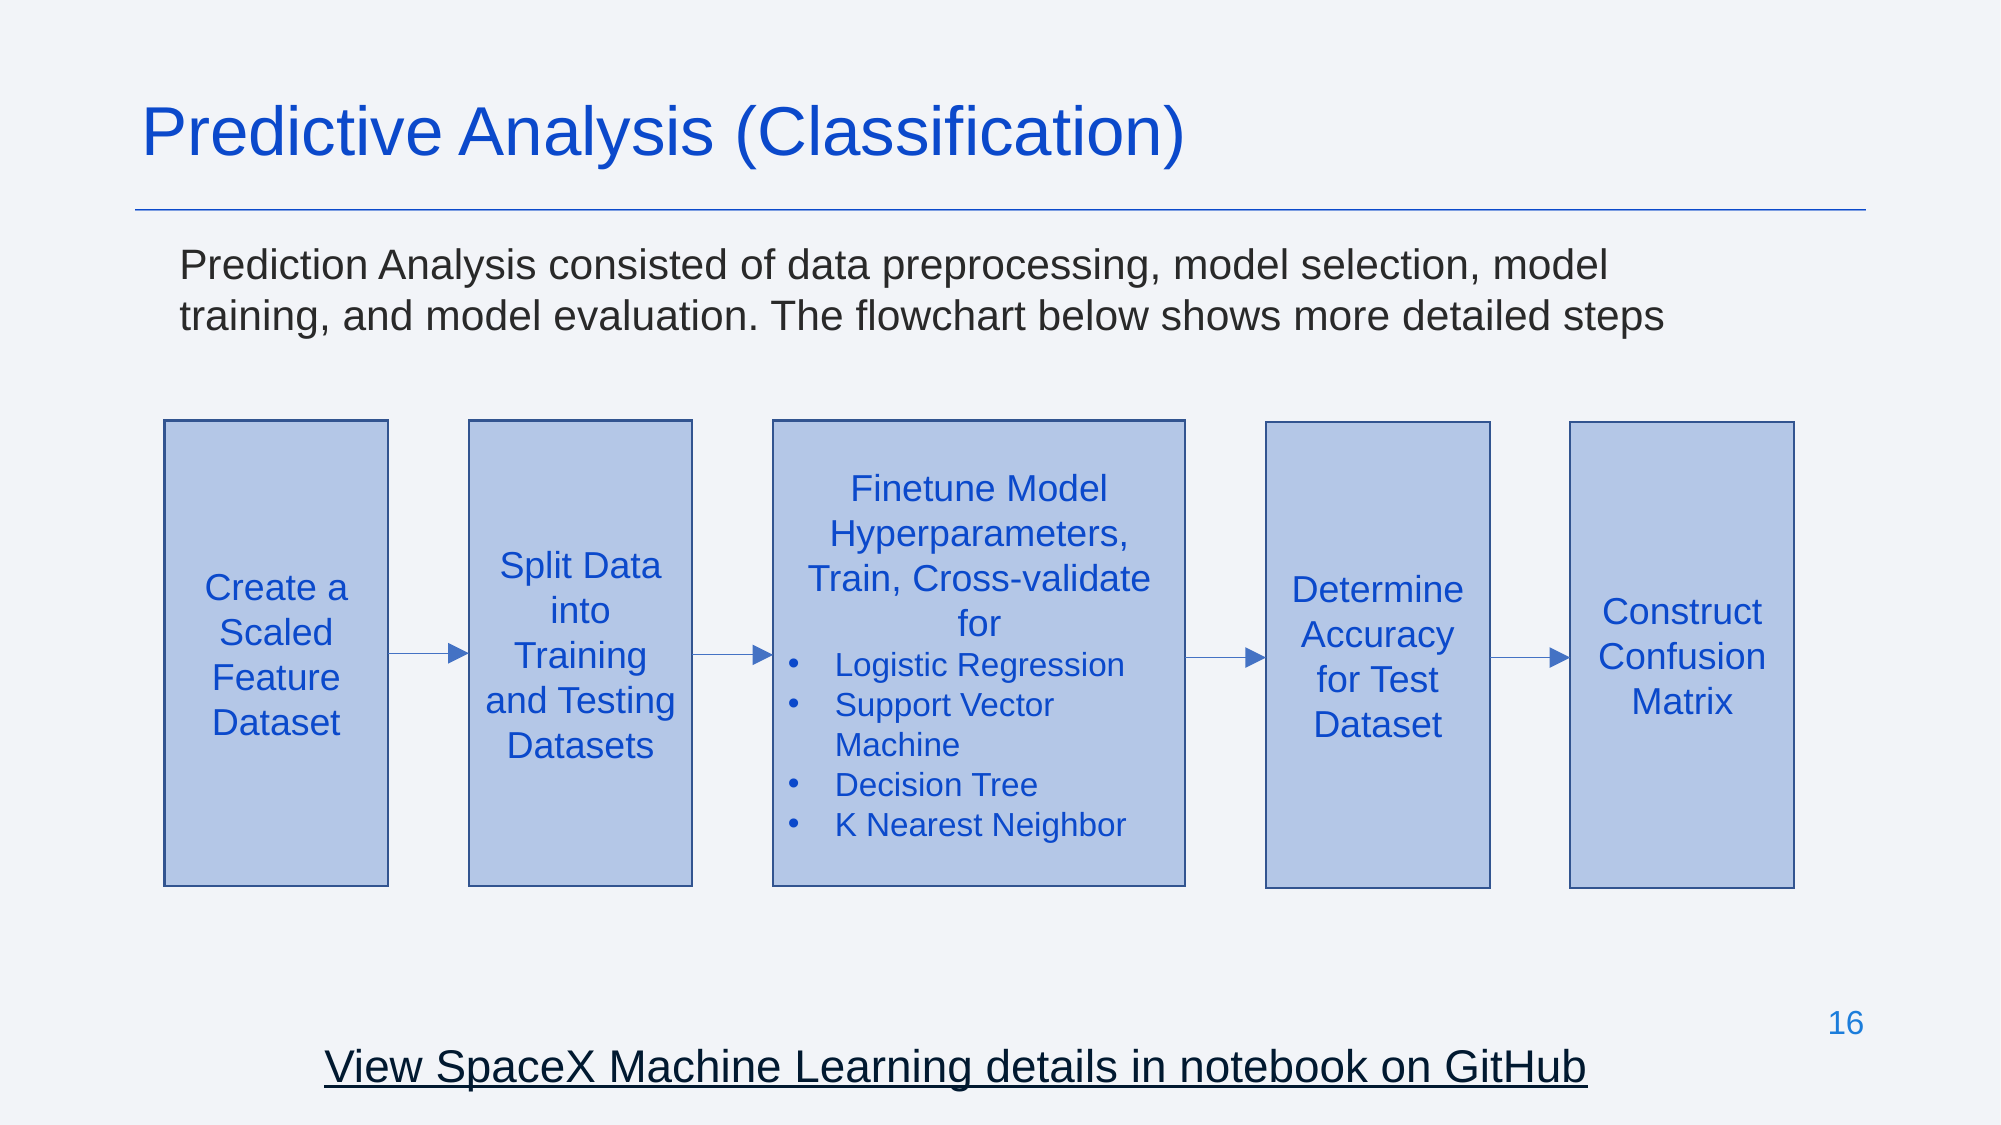

Predictive Analysis (Classification)
Prediction Analysis consisted of data preprocessing, model selection, model training, and model evaluation. The flowchart below shows more detailed steps
Finetune Model Hyperparameters, Train, Cross-validate for
Logistic Regression
Support Vector Machine
Decision Tree
K Nearest Neighbor
Create a Scaled Feature Dataset
Split Data into Training and Testing Datasets
Determine Accuracy for Test Dataset
Construct Confusion Matrix
16
View SpaceX Machine Learning details in notebook on GitHub